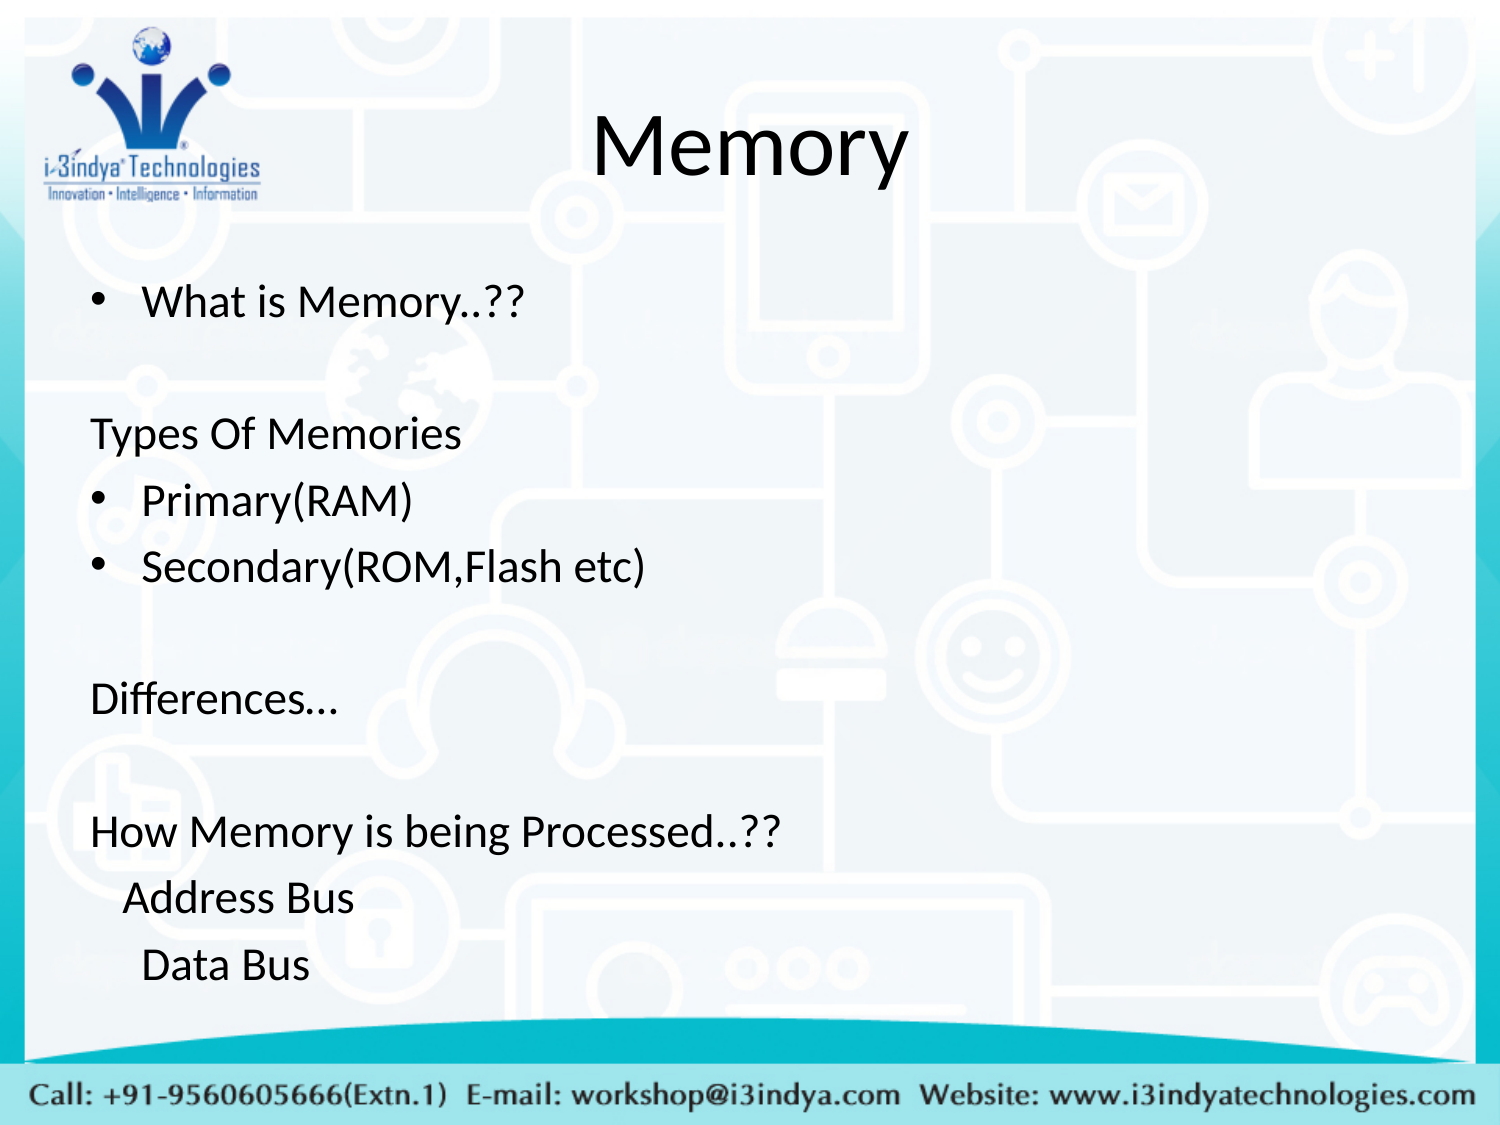

# Memory
What is Memory..??

Types Of Memories
Primary(RAM)
Secondary(ROM,Flash etc)

Differences…

How Memory is being Processed..??
   Address Bus
	Data Bus